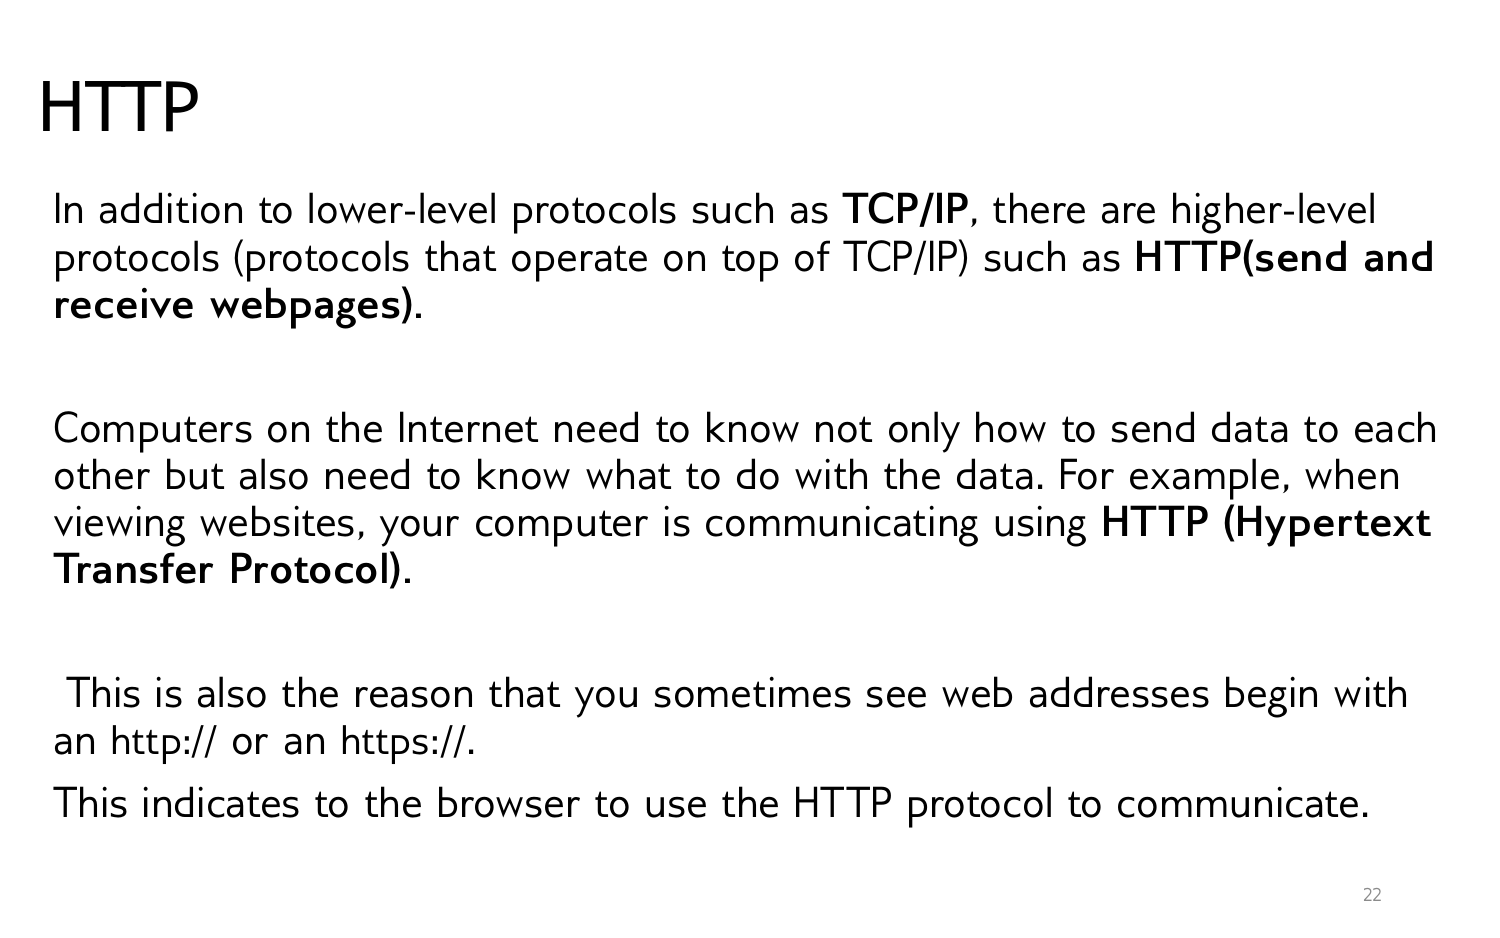

HTTP
In addition to lower-level protocols such as TCP/IP, there are higher-level protocols (protocols that operate on top of TCP/IP) such as HTTP(send and receive webpages).

Computers on the Internet need to know not only how to send data to each other but also need to know what to do with the data. For example, when viewing websites, your computer is communicating using HTTP (Hypertext Transfer Protocol).

 This is also the reason that you sometimes see web addresses begin with an http:// or an https://.
This indicates to the browser to use the HTTP protocol to communicate.

22